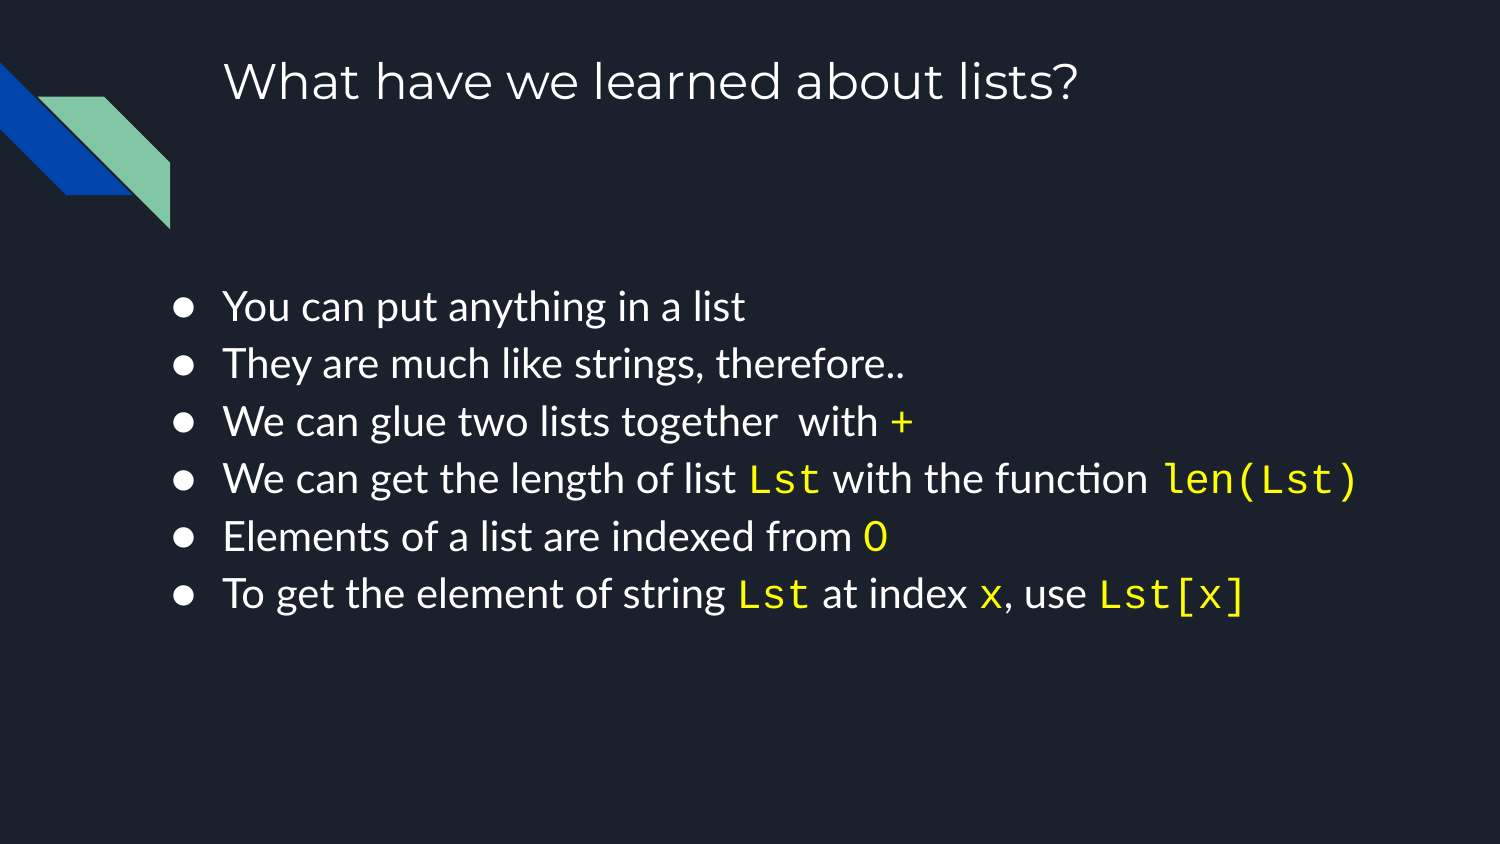

# What have we learned about lists?
You can put anything in a list
They are much like strings, therefore..
We can glue two lists together  with +
We can get the length of list Lst with the function len(Lst)
Elements of a list are indexed from 0
To get the element of string Lst at index x, use Lst[x]